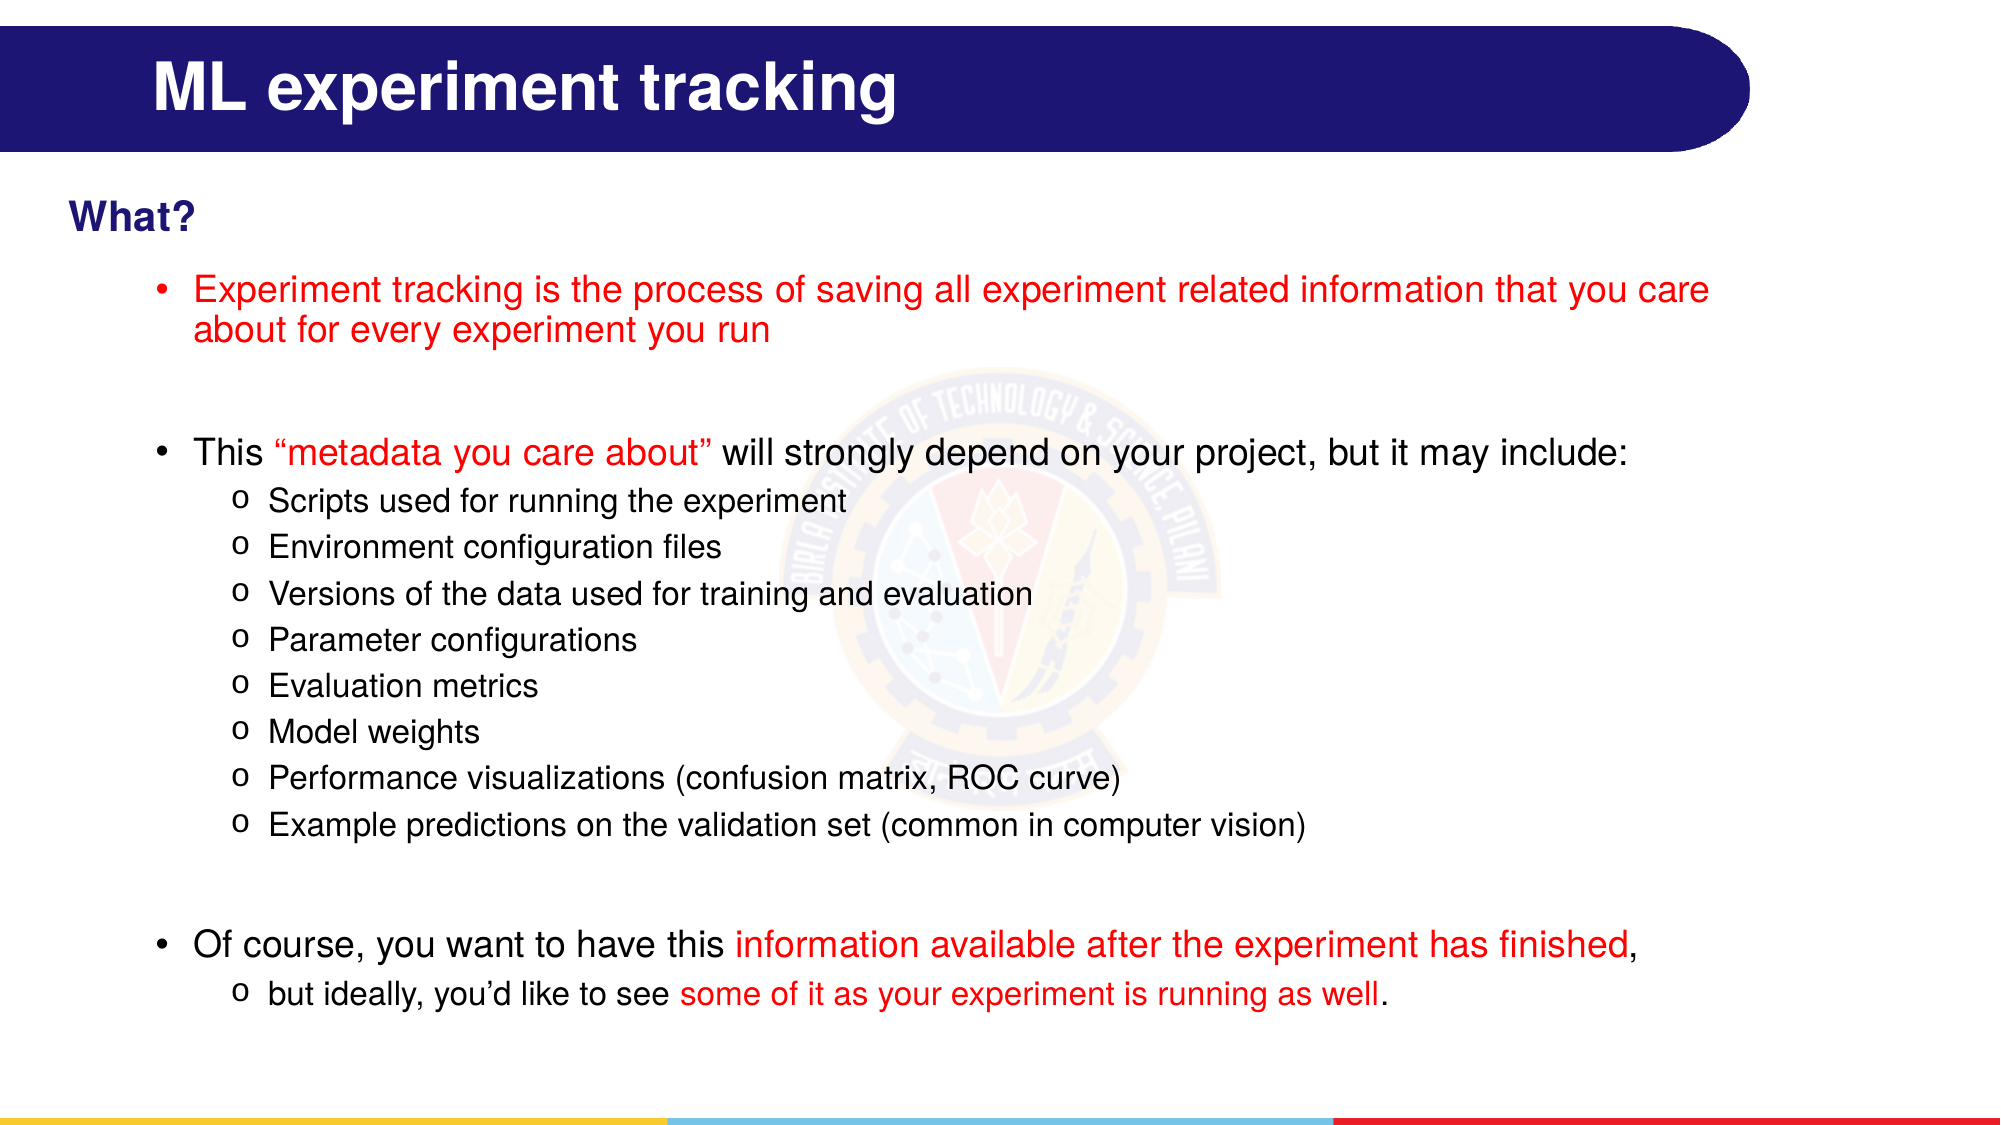

# ML experiment tracking
What?
Experiment tracking is the process of saving all experiment related information that you care about for every experiment you run

This “metadata you care about” will strongly depend on your project, but it may include:
Scripts used for running the experiment
Environment configuration files
Versions of the data used for training and evaluation
Parameter configurations
Evaluation metrics
Model weights
Performance visualizations (confusion matrix, ROC curve)
Example predictions on the validation set (common in computer vision)

Of course, you want to have this information available after the experiment has finished,
but ideally, you’d like to see some of it as your experiment is running as well.